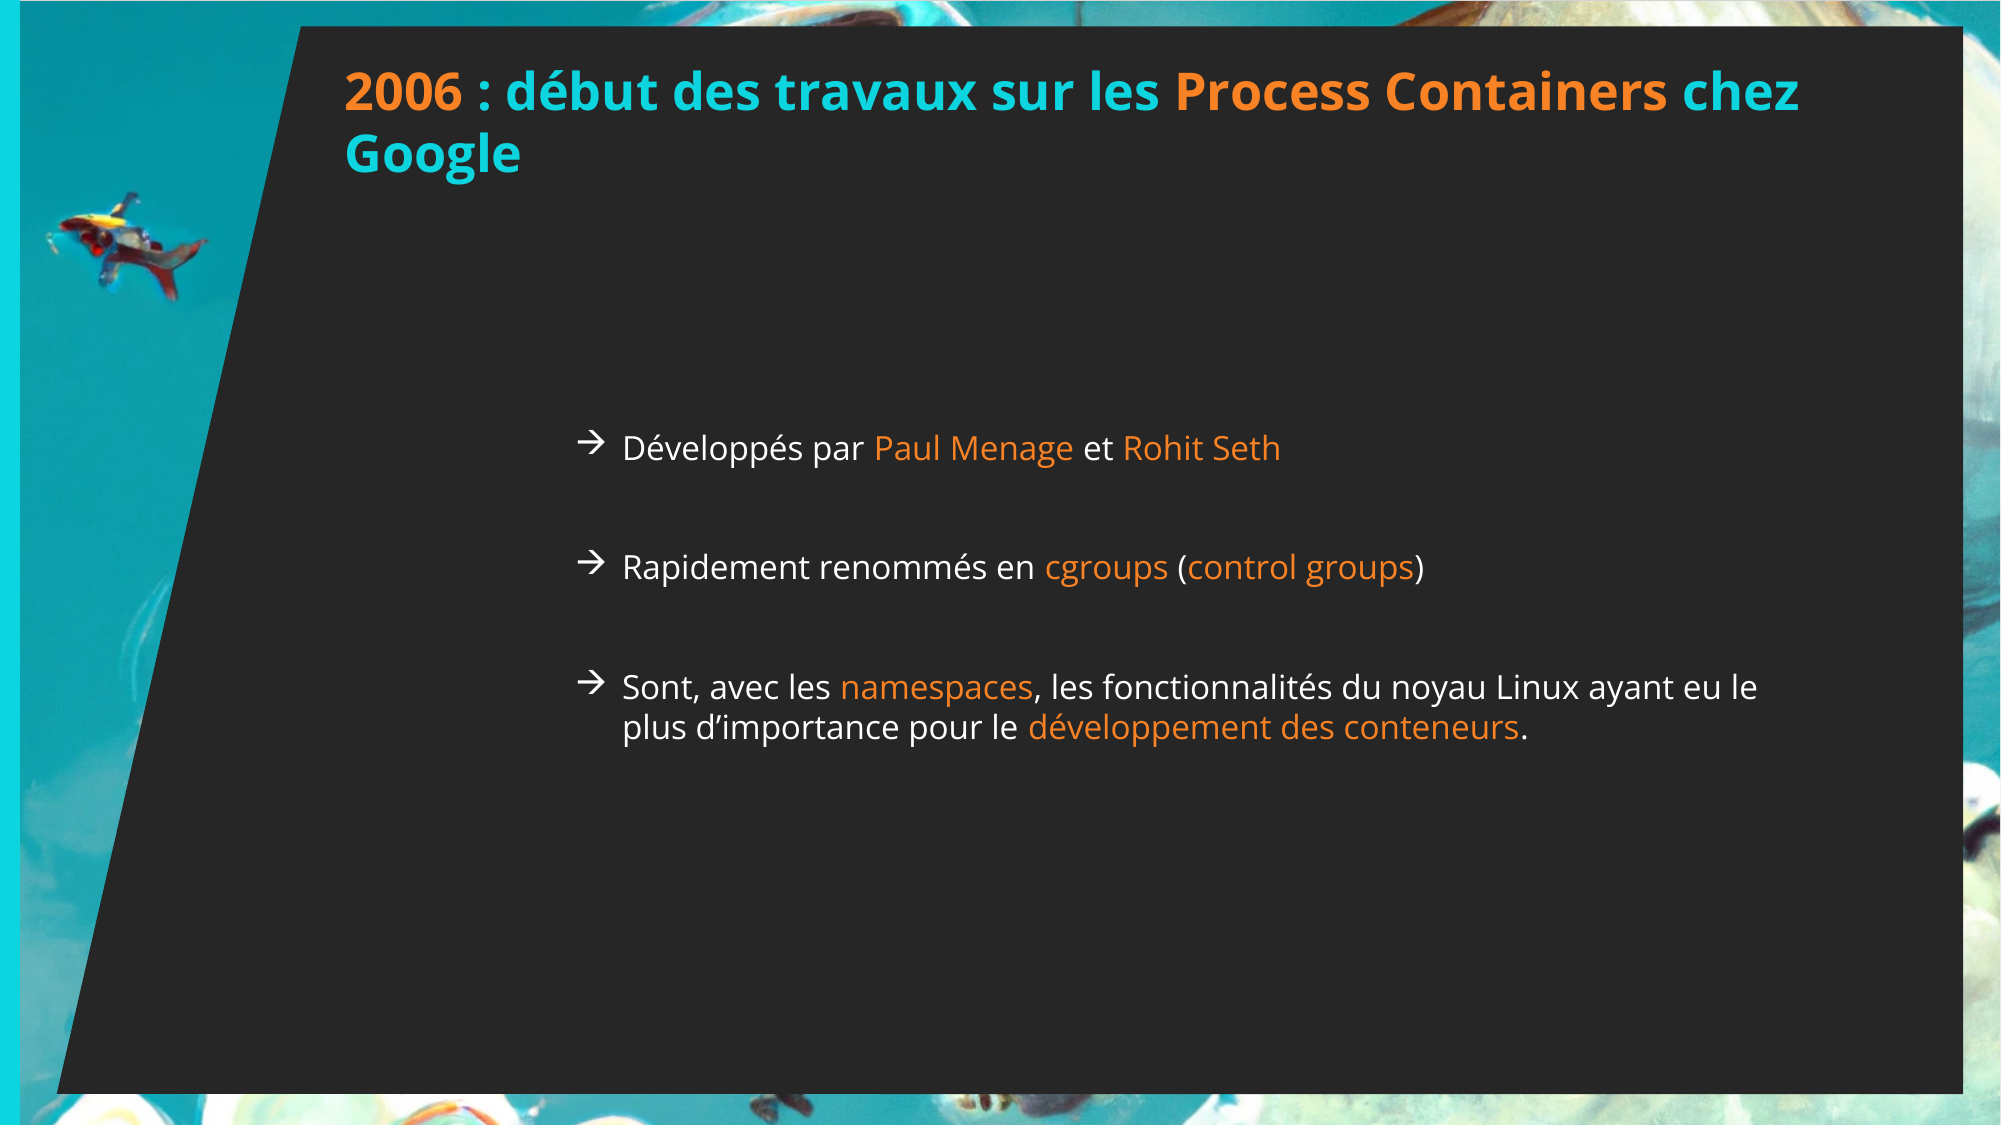

2006 : début des travaux sur les Process Containers chez Google
Développés par Paul Menage et Rohit Seth

Rapidement renommés en cgroups (control groups)

Sont, avec les namespaces, les fonctionnalités du noyau Linux ayant eu le plus d’importance pour le développement des conteneurs.